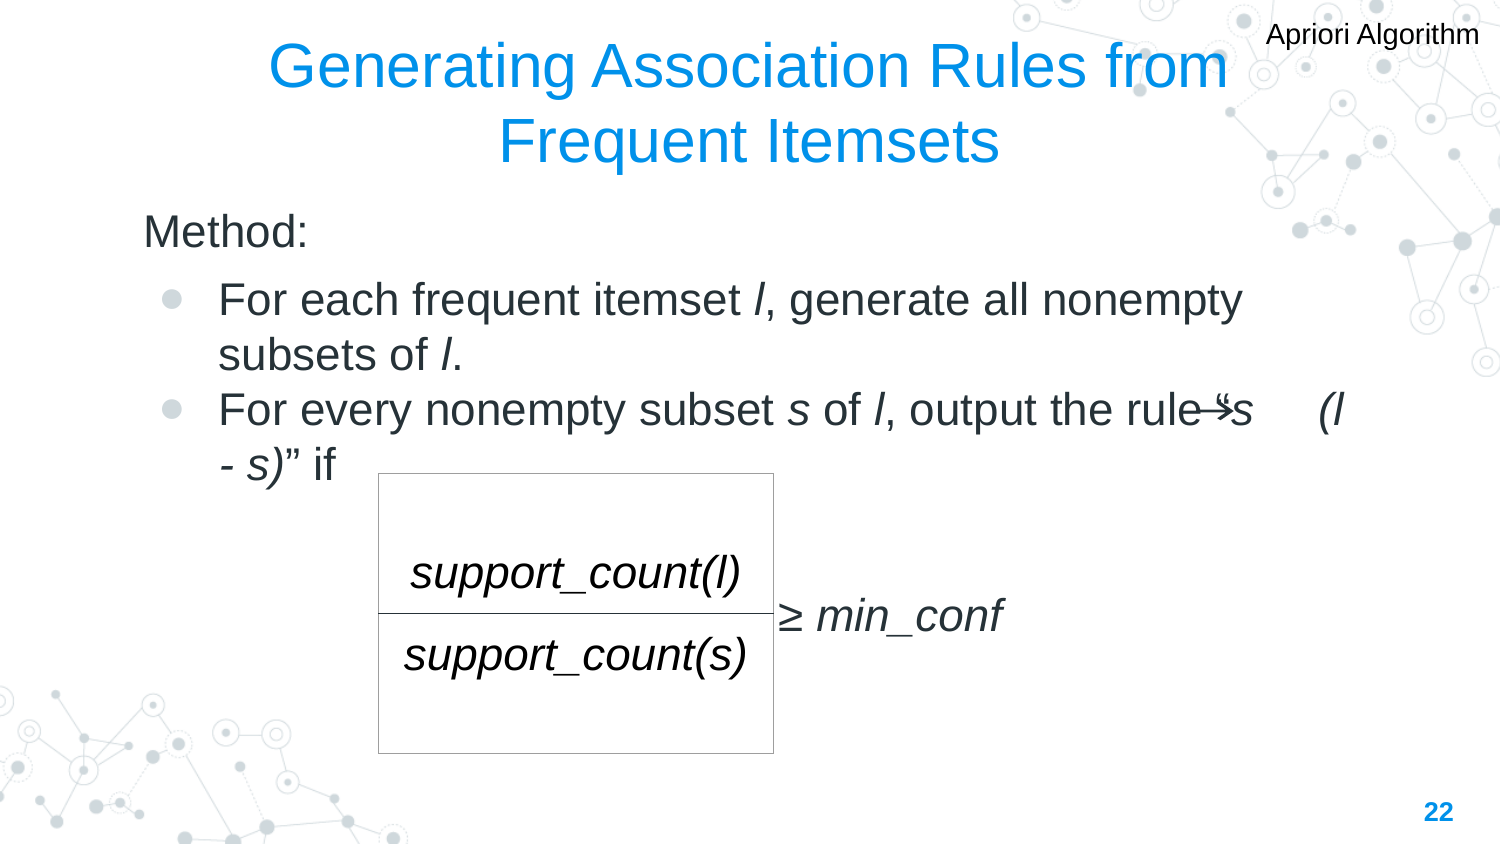

Apriori Algorithm
# Generating Association Rules from Frequent Itemsets
Method:
For each frequent itemset l, generate all nonempty subsets of l.
For every nonempty subset s of l, output the rule “s     (l - s)” if

| support\_count(l) |
| --- |
| support\_count(s) |
≥ min_conf
22